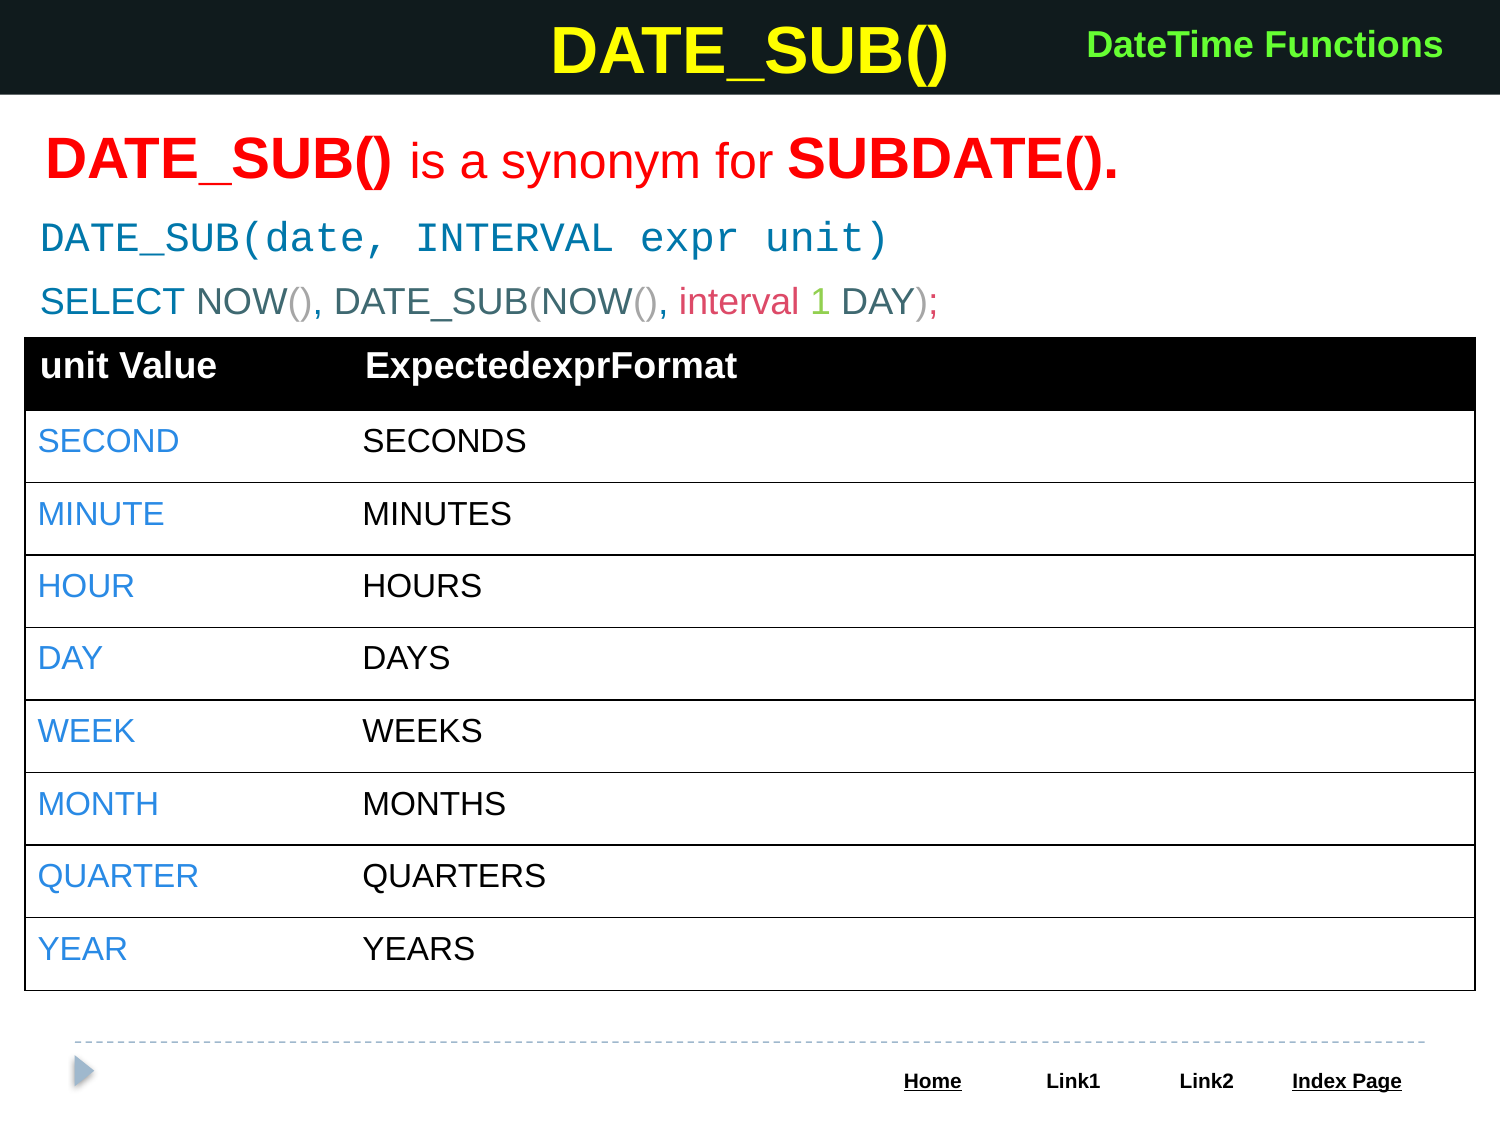

DATE_SUB()
DateTime Functions
DATE_SUB() is a synonym for SUBDATE().
DATE_SUB(date, INTERVAL expr unit)
SELECT NOW(), DATE_SUB(NOW(), interval 1 DAY);
| unit Value | ExpectedexprFormat |
| --- | --- |
| SECOND | SECONDS |
| MINUTE | MINUTES |
| HOUR | HOURS |
| DAY | DAYS |
| WEEK | WEEKS |
| MONTH | MONTHS |
| QUARTER | QUARTERS |
| YEAR | YEARS |